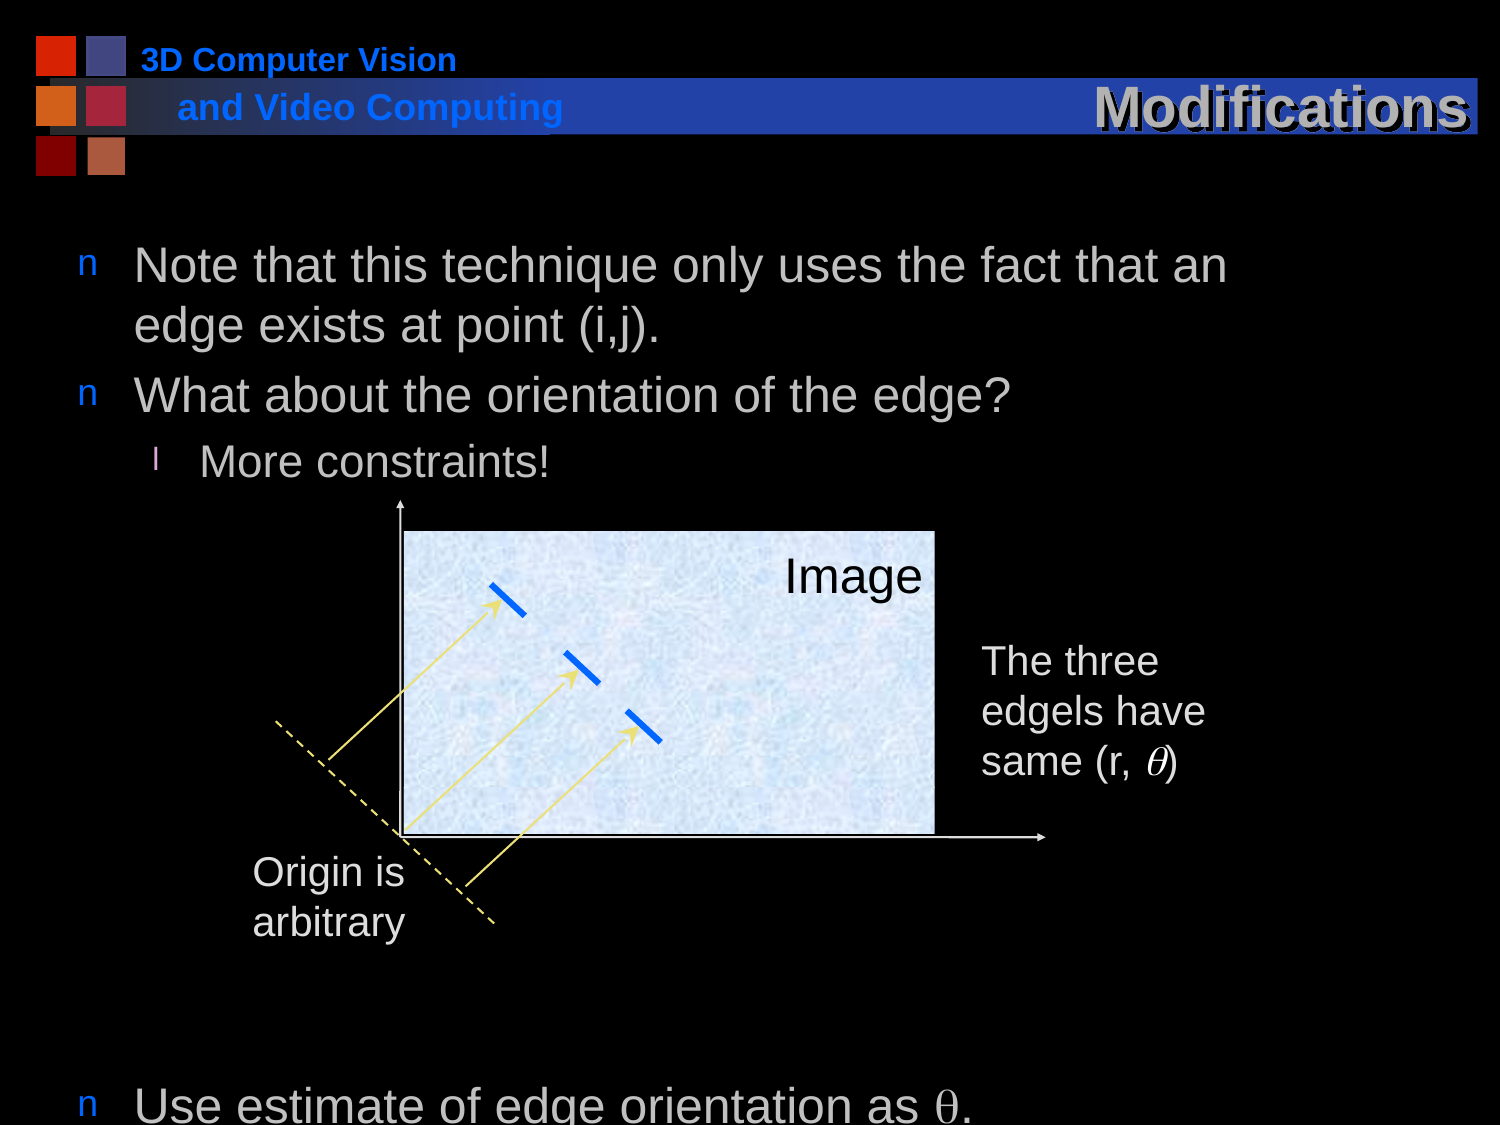

# Modifications
Note that this technique only uses the fact that an edge exists at point (i,j).
What about the orientation of the edge?
More constraints!

Use estimate of edge orientation as θ.
Each edgel now maps to a point in Hough space.

Image

The three edgels have same (r, θ)

Origin is arbitrary